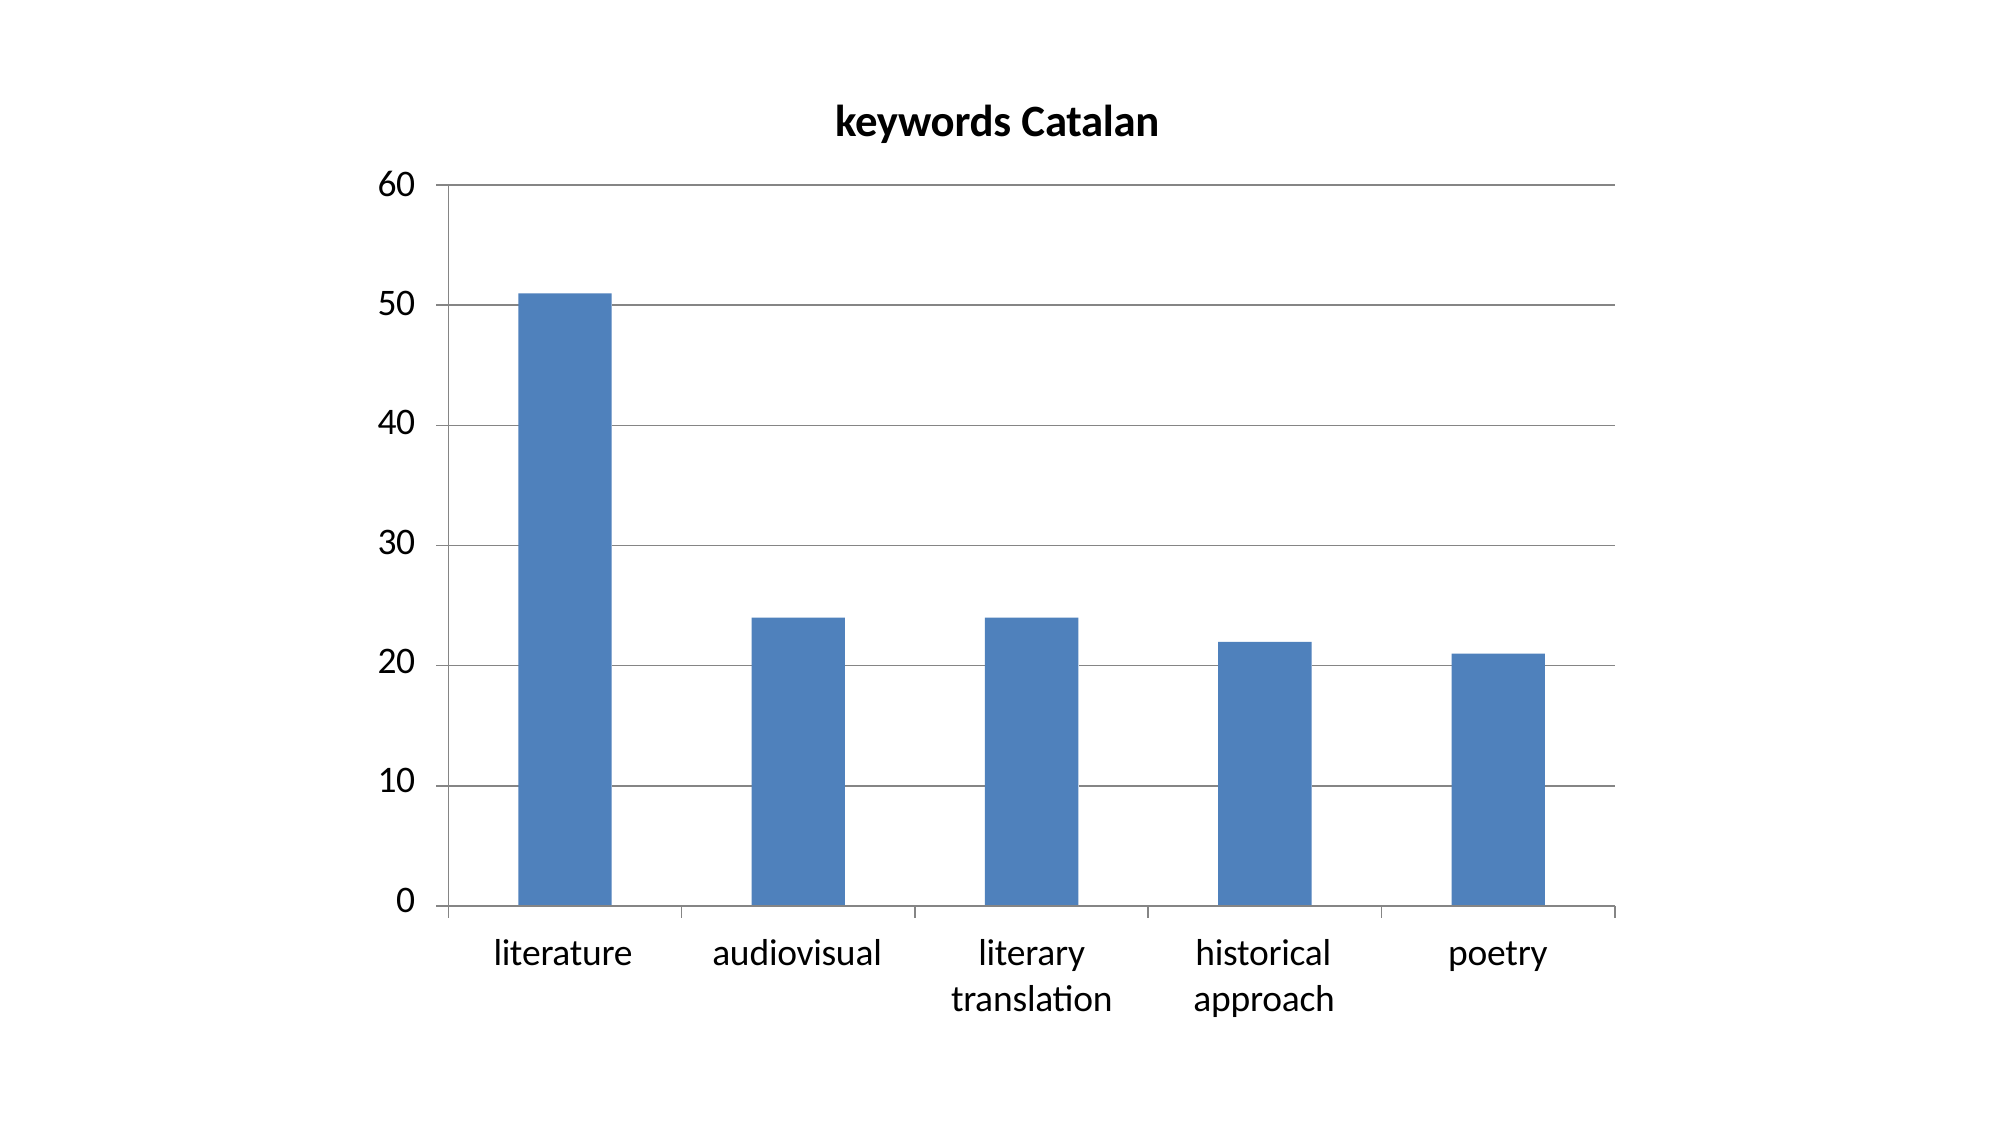

# keywords Catalan
60

50

40

30

20

10

0

literature
audiovisual
literary
translation
historical
approach
poetry